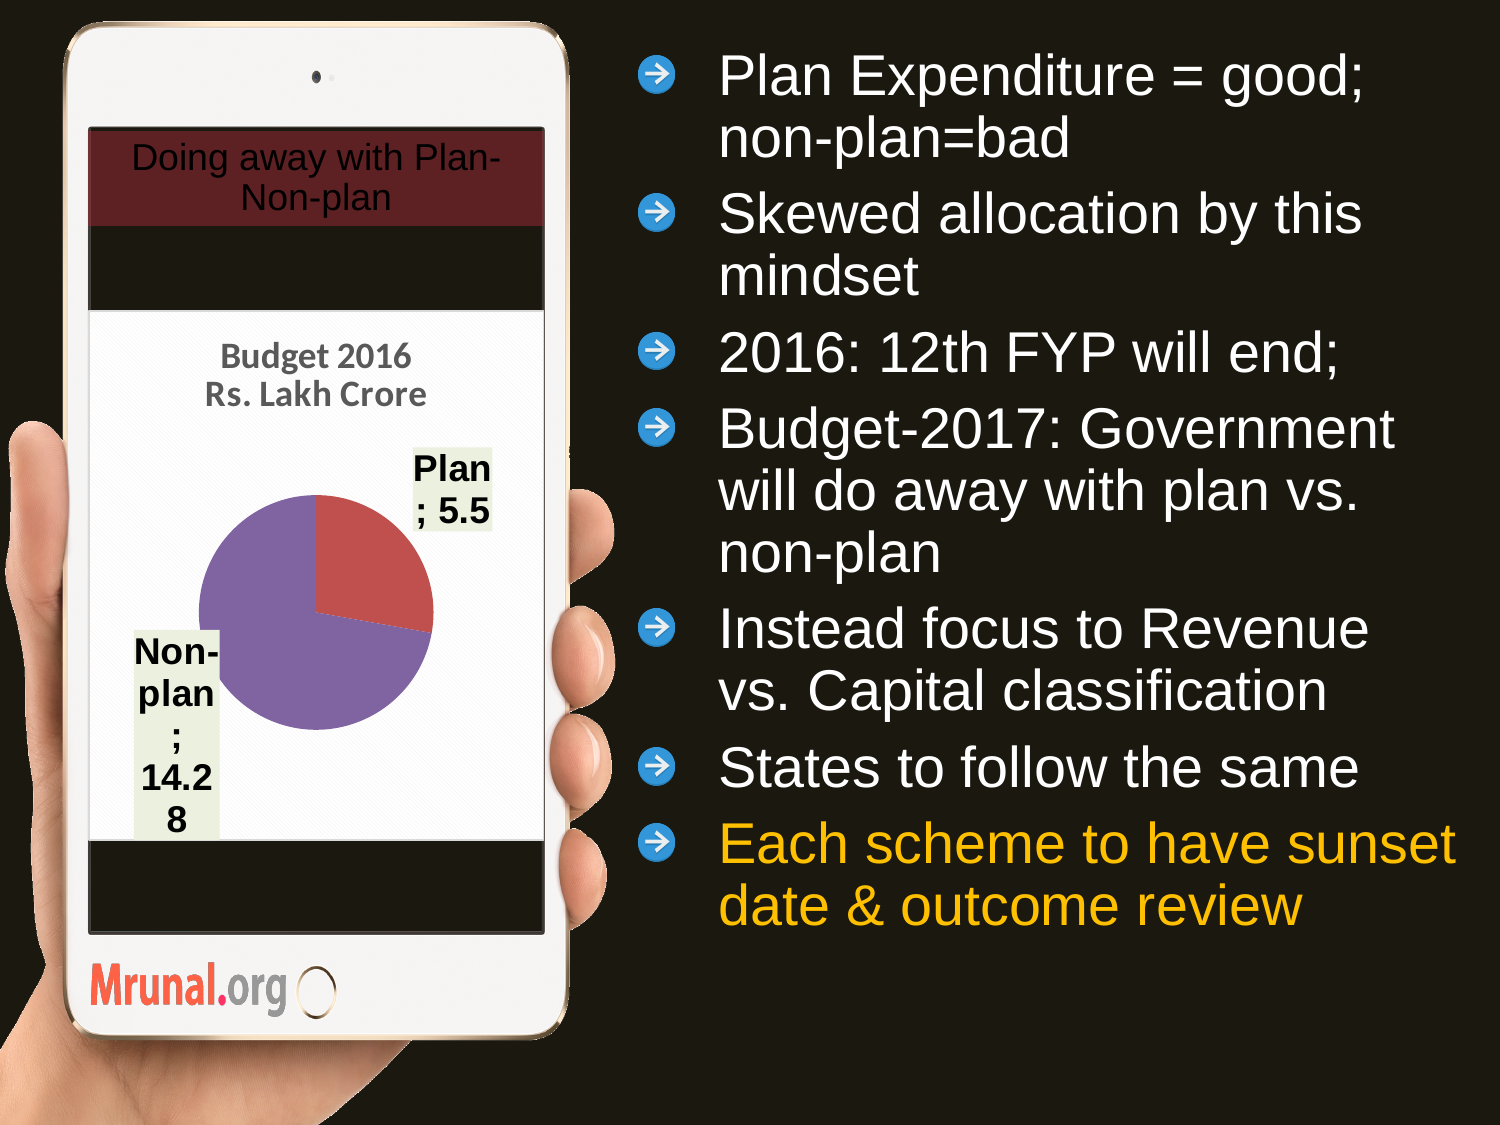

Plan Expenditure = good; non-plan=bad
Skewed allocation by this mindset
2016: 12th FYP will end;
Budget-2017: Government will do away with plan vs. non-plan
Instead focus to Revenue vs. Capital classification
States to follow the same
Each scheme to have sunset date & outcome review
# Doing away with Plan-Non-plan

### Chart: Budget 2016 Rs. Lakh Crore

| Category | Rs. Lakh Crore |
|---|---|
| Plan | 5.5 |
| Non-plan | 14.28 |